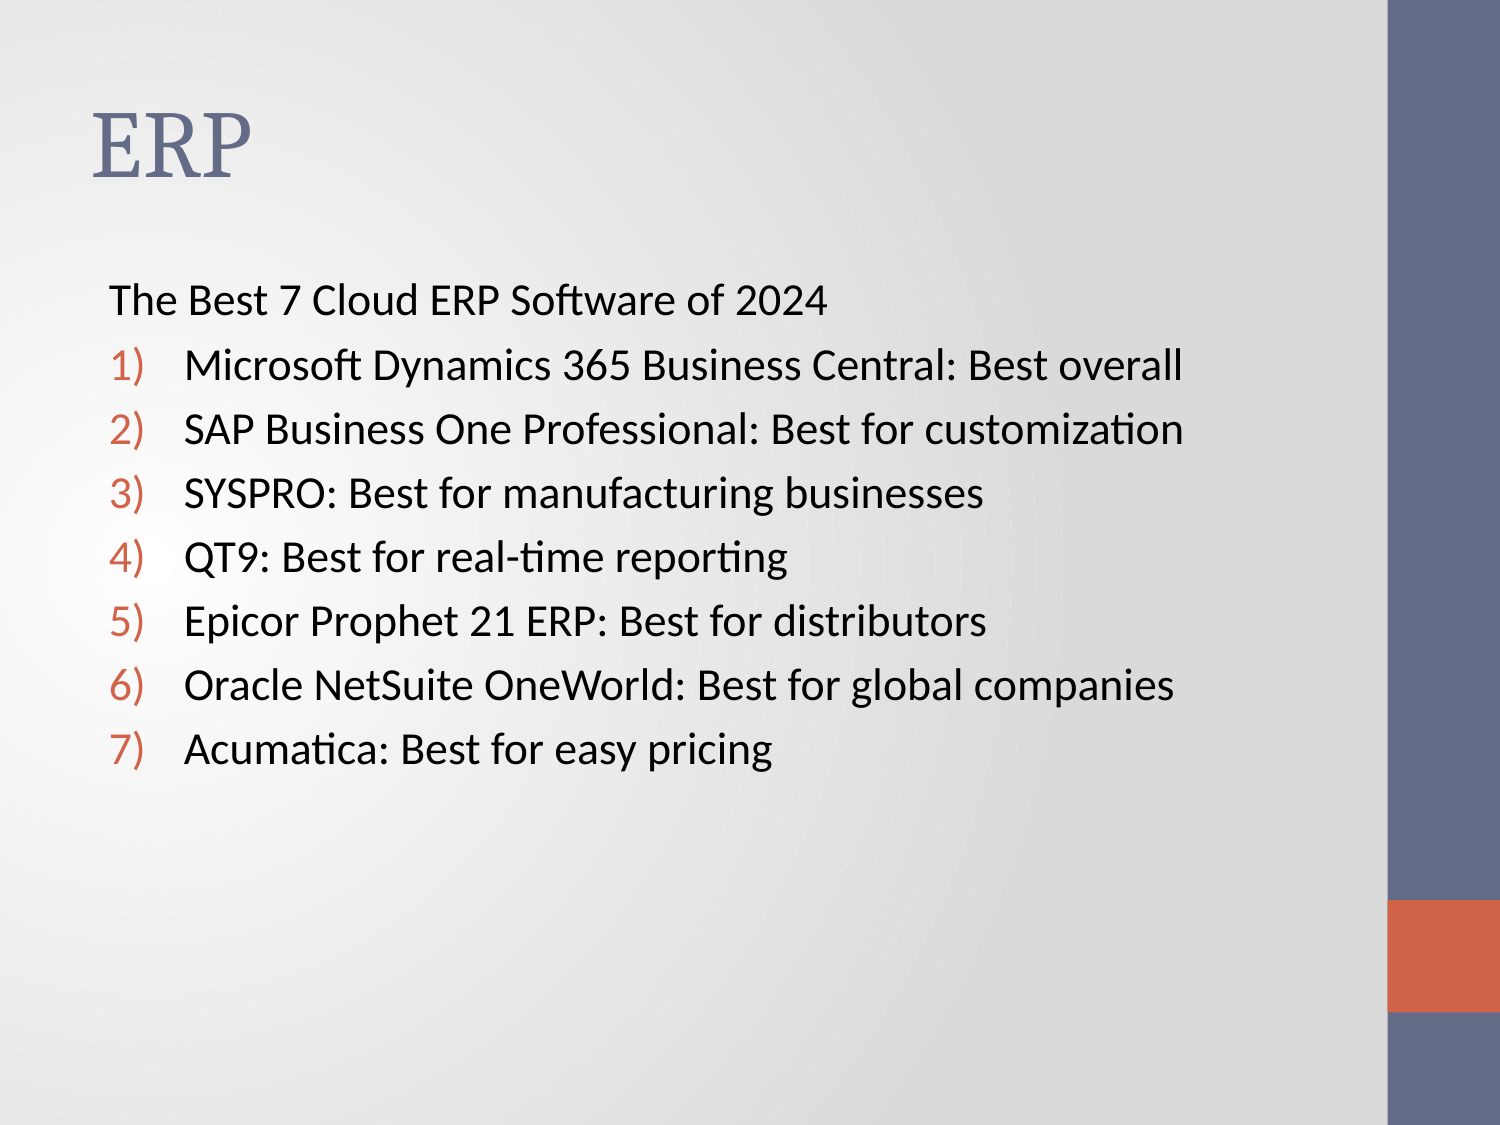

# ERP
The Best 7 Cloud ERP Software of 2024
Microsoft Dynamics 365 Business Central: Best overall
SAP Business One Professional: Best for customization
SYSPRO: Best for manufacturing businesses
QT9: Best for real-time reporting
Epicor Prophet 21 ERP: Best for distributors
Oracle NetSuite OneWorld: Best for global companies
Acumatica: Best for easy pricing